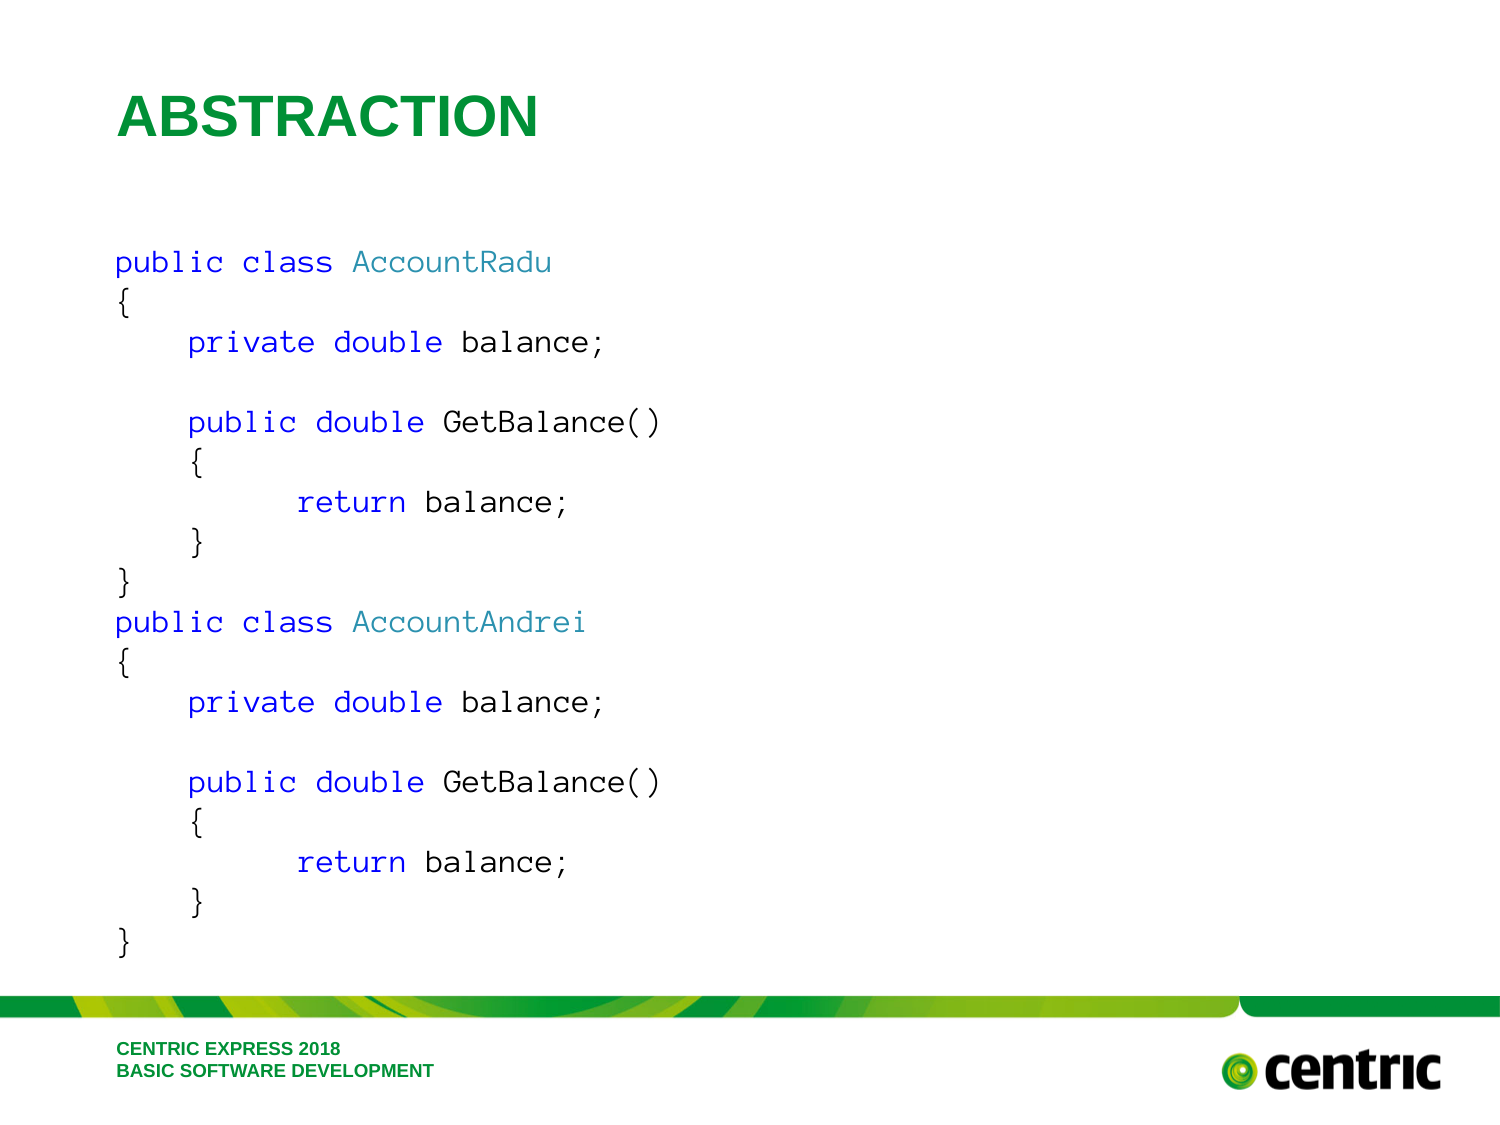

# ABSTRACTION
public class AccountRadu
{
    private double balance;

    public double GetBalance()
    {
          return balance;
    }
}
public class AccountAndrei
{
    private double balance;

    public double GetBalance()
    {
          return balance;
    }
}

Centric express 2018
Basic software development
February 26, 2018